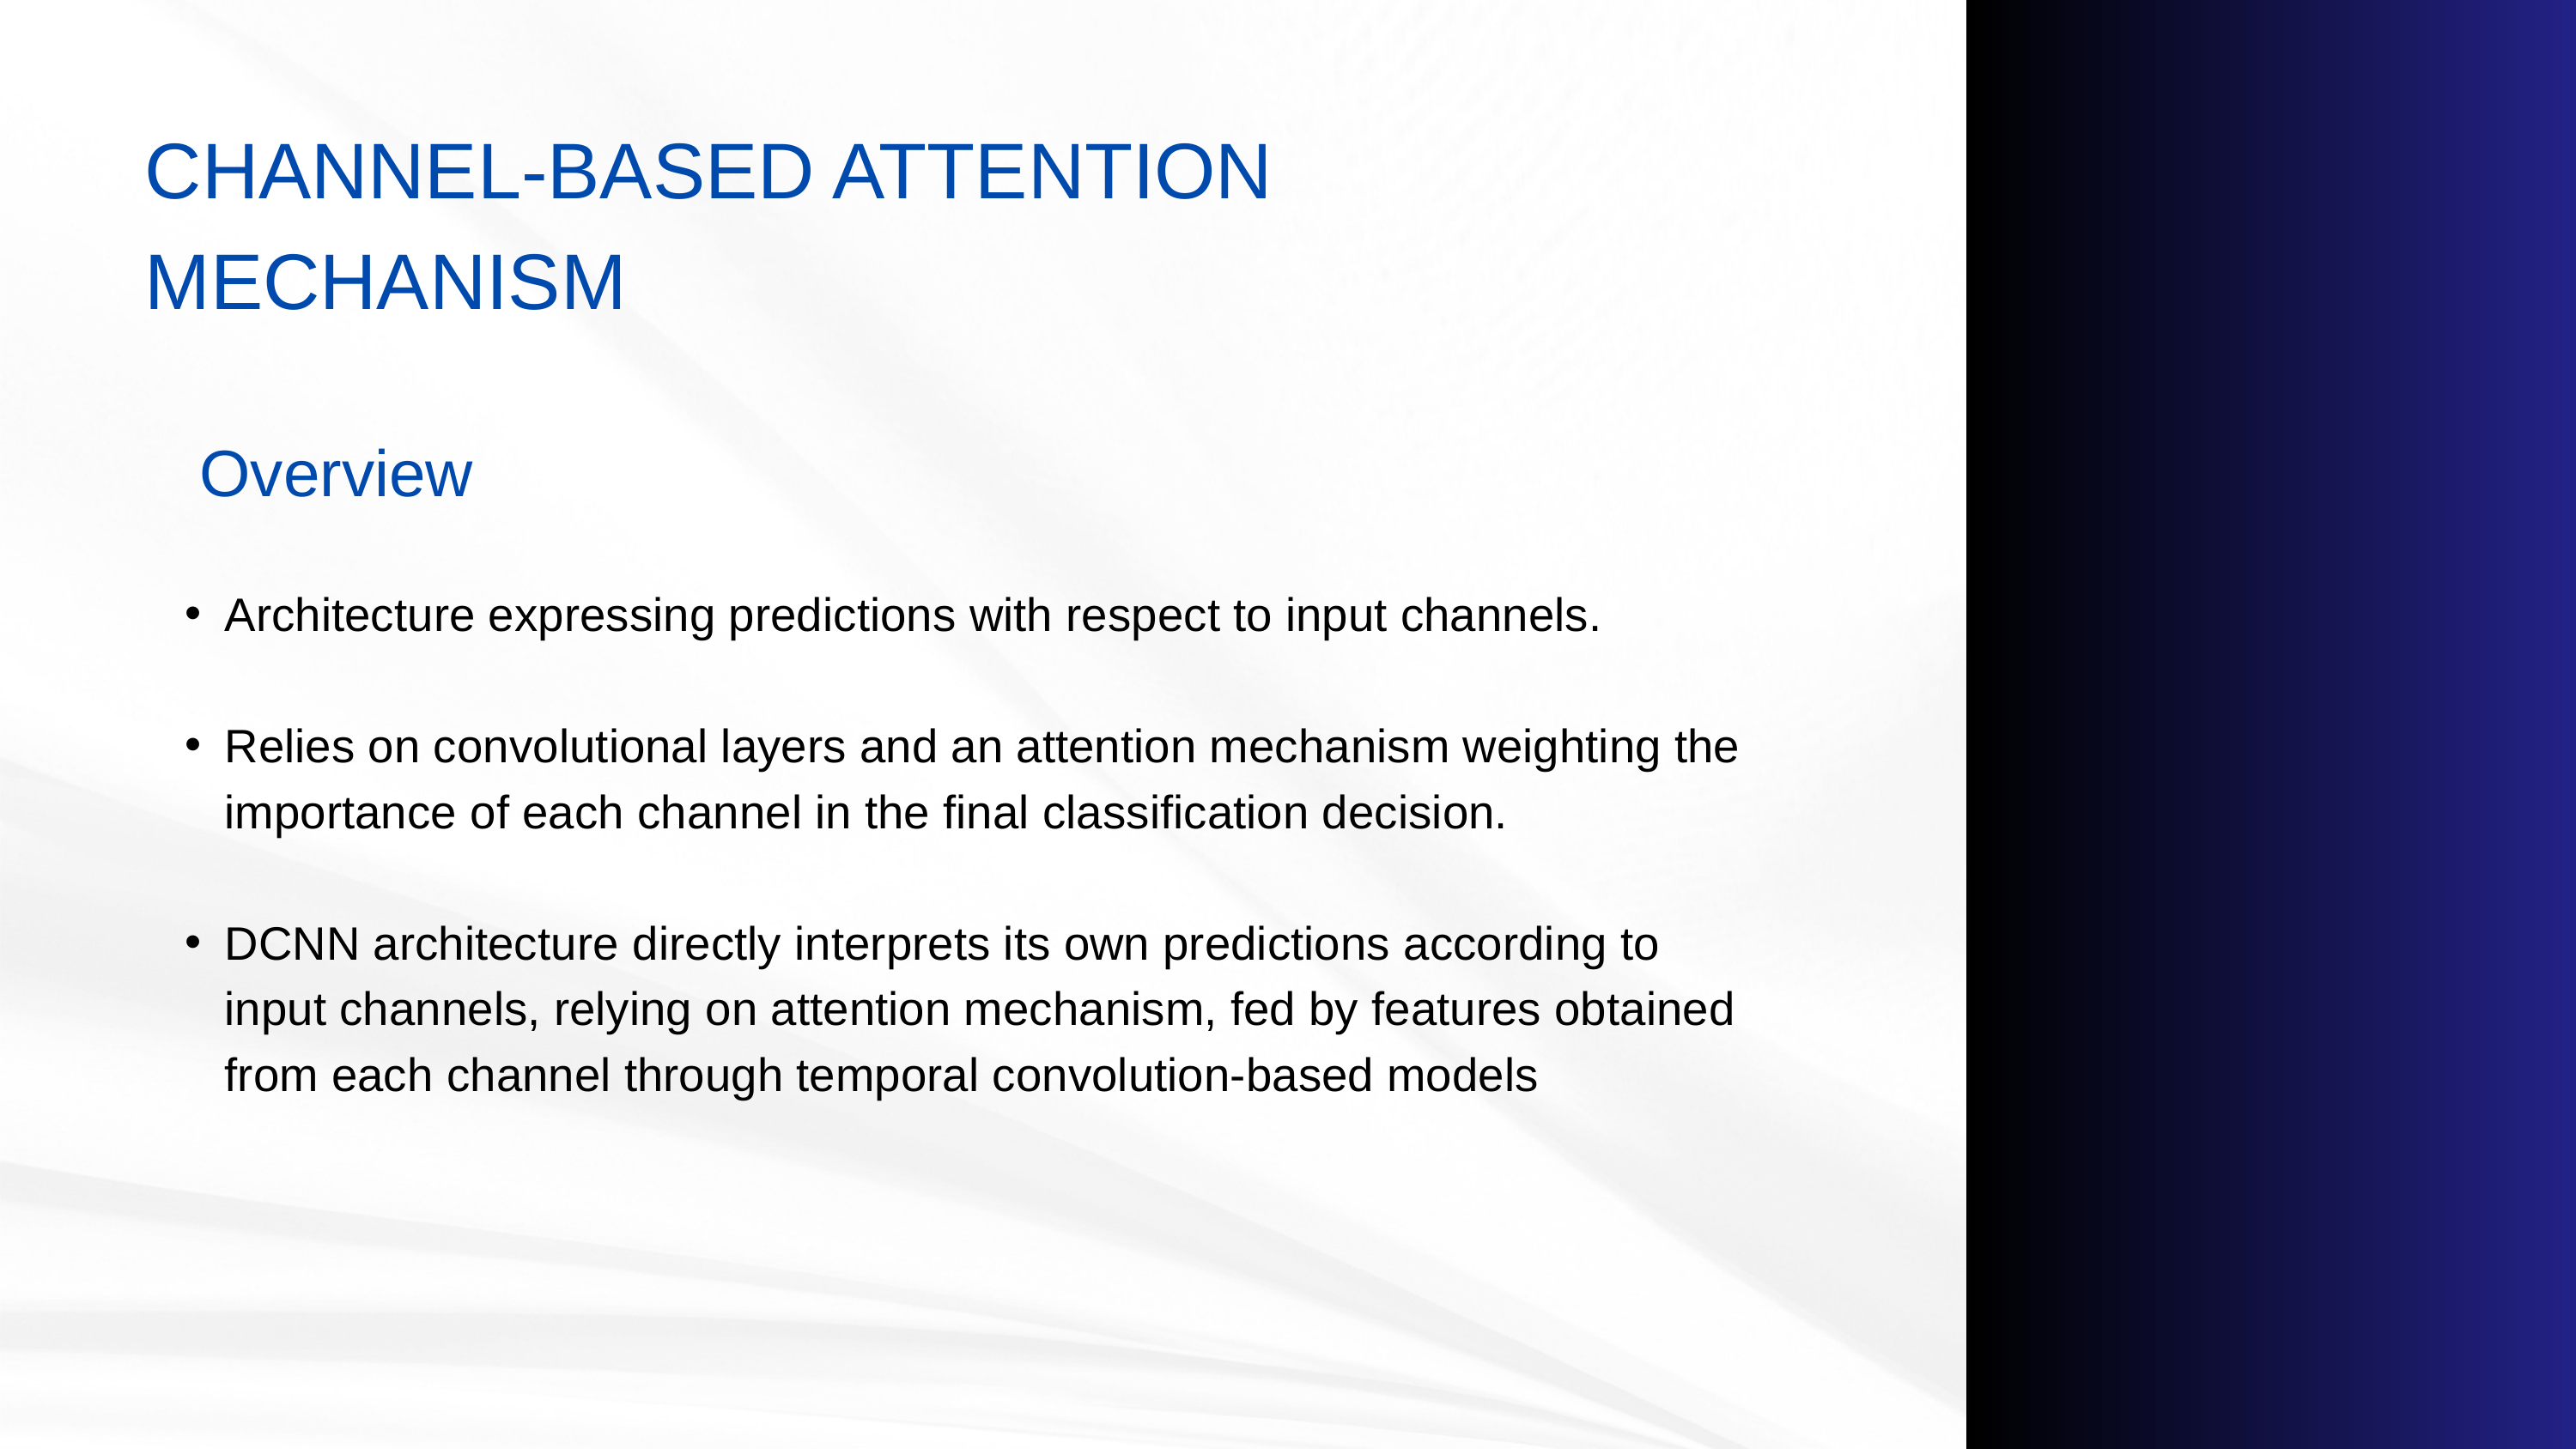

CHANNEL-BASED ATTENTION MECHANISM

   Overview

Architecture expressing predictions with respect to input channels.

Relies on convolutional layers and an attention mechanism weighting the importance of each channel in the final classification decision.

DCNN architecture directly interprets its own predictions according to input channels, relying on attention mechanism, fed by features obtained from each channel through temporal convolution-based models